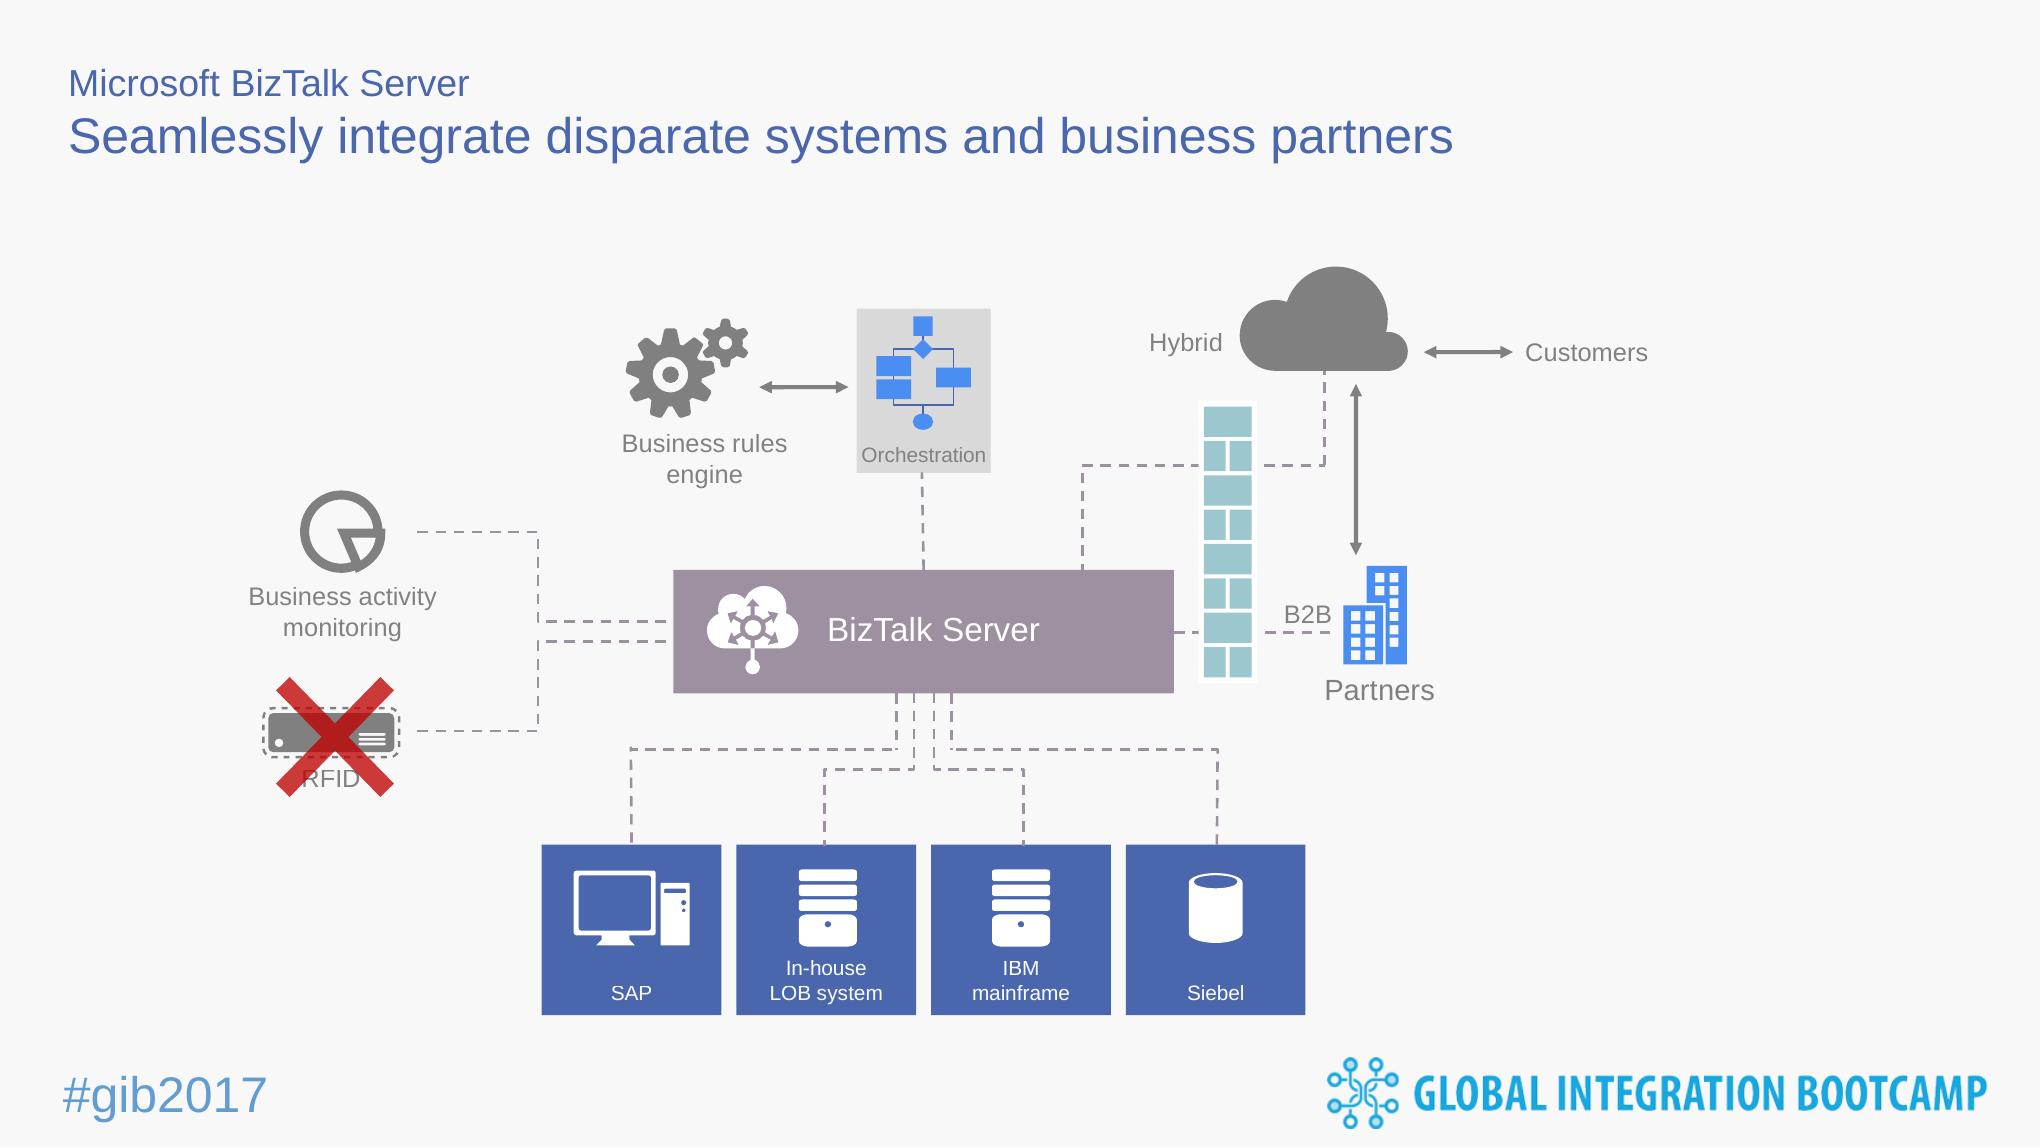

Microsoft BizTalk Server
Seamlessly integrate disparate systems and business partners

Hybrid
Customers

Business rules engine
Orchestration

BizTalk Server
Business activity monitoring
B2B

Partners

RFID
SAP
In-house
LOB system
IBM
mainframe
Siebel

SAP